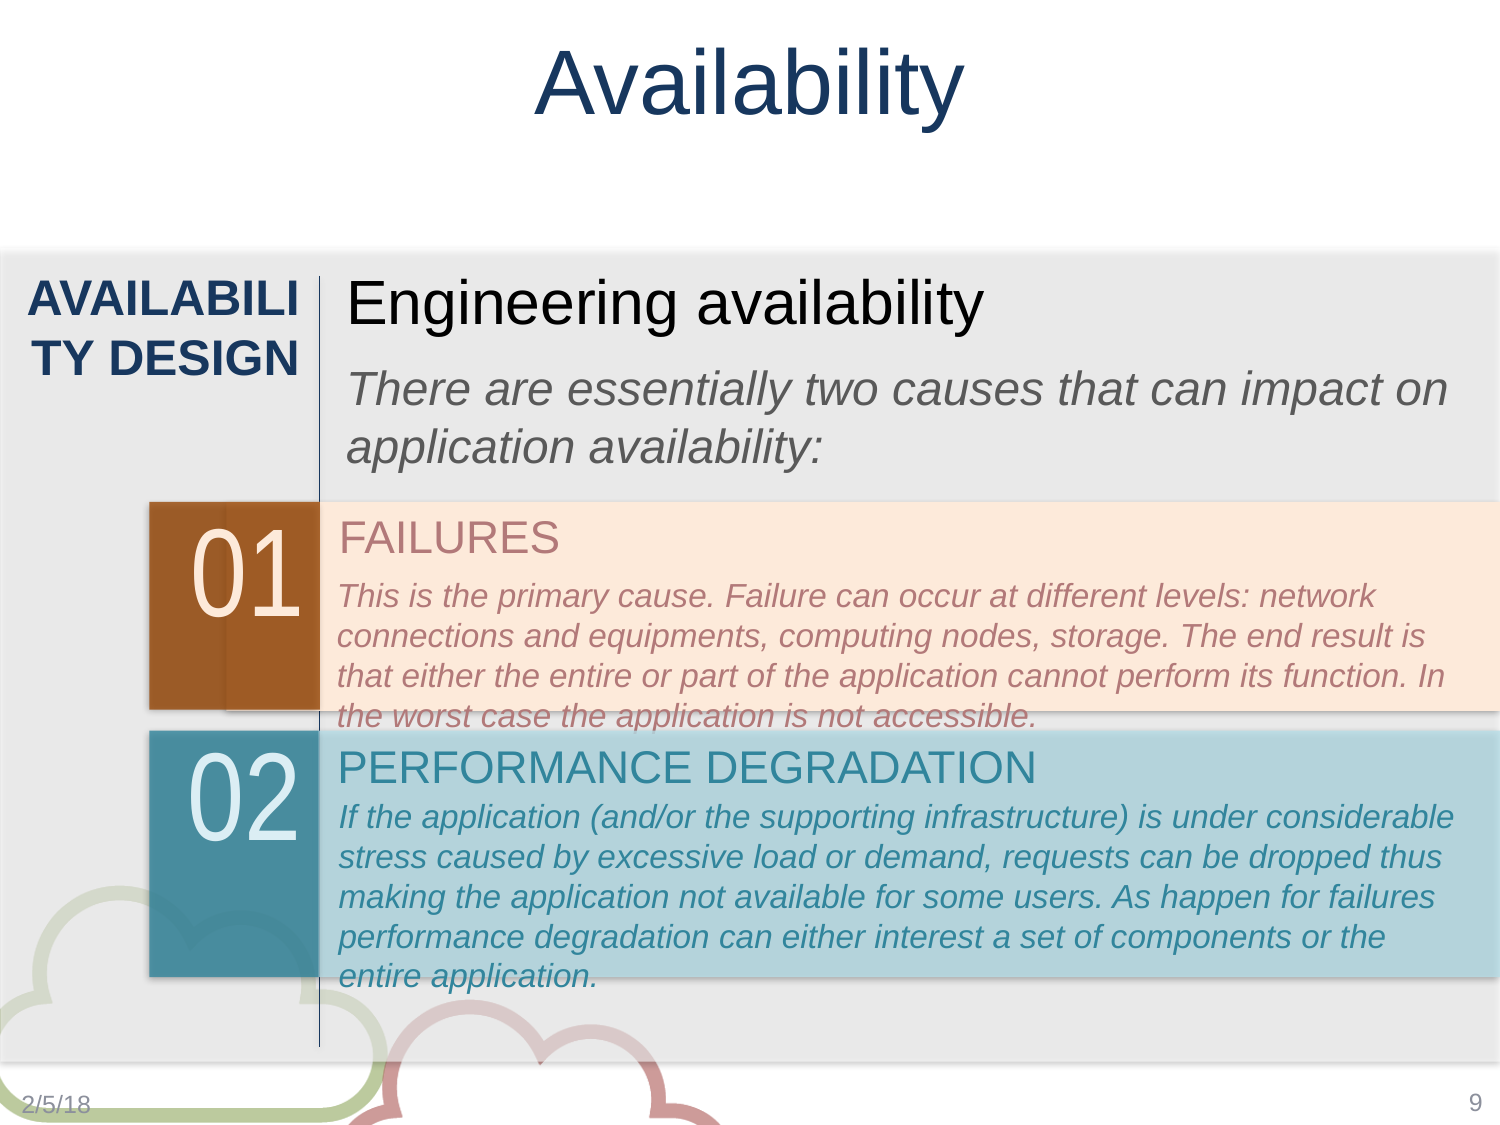

# Availability

Engineering availability
There are essentially two causes that can impact on application availability:
AVAILABILITY DESIGN
01

FAILURES
This is the primary cause. Failure can occur at different levels: network connections and equipments, computing nodes, storage. The end result is that either the entire or part of the application cannot perform its function. In the worst case the application is not accessible.
02

PERFORMANCE DEGRADATION
If the application (and/or the supporting infrastructure) is under considerable stress caused by excessive load or demand, requests can be dropped thus making the application not available for some users. As happen for failures performance degradation can either interest a set of components or the entire application.
9
2/5/18